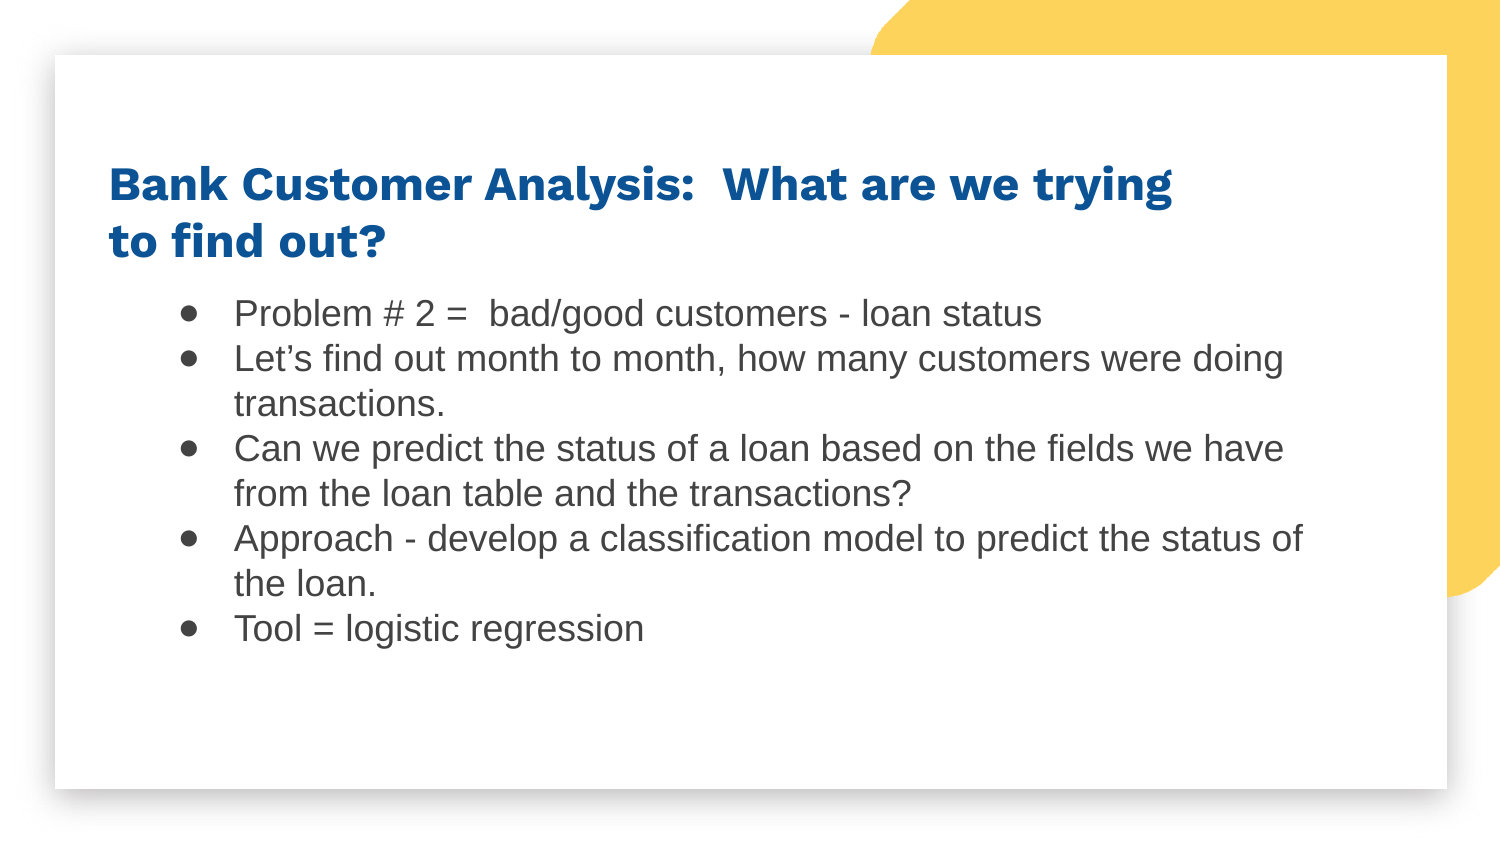

Bank Customer Analysis:  What are we trying to find out?

Problem # 2 =  bad/good customers - loan status
Let’s find out month to month, how many customers were doing transactions.
Can we predict the status of a loan based on the fields we have from the loan table and the transactions?
Approach - develop a classification model to predict the status of the loan.
Tool = logistic regression